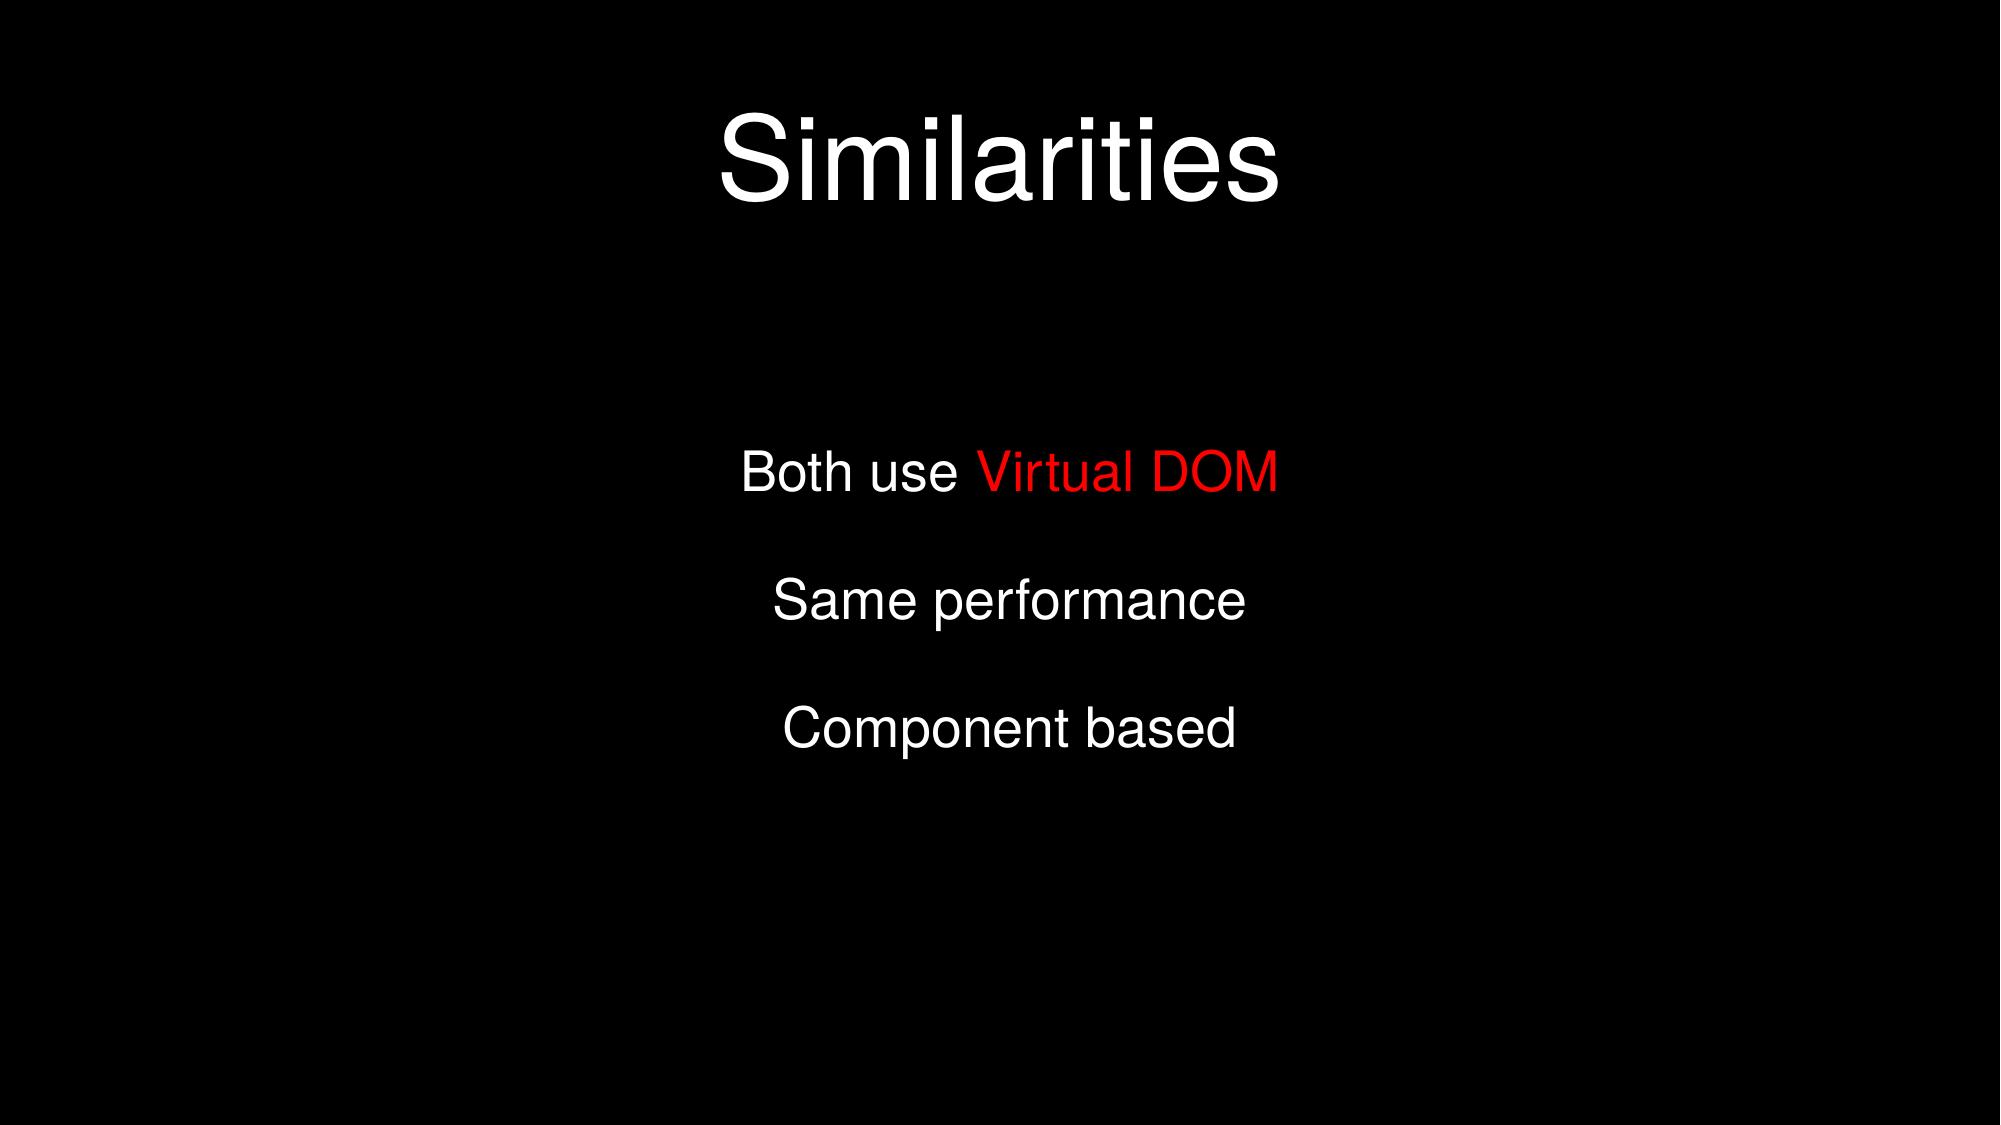

# Similarities
Both use Virtual DOM
Same performance
Component based